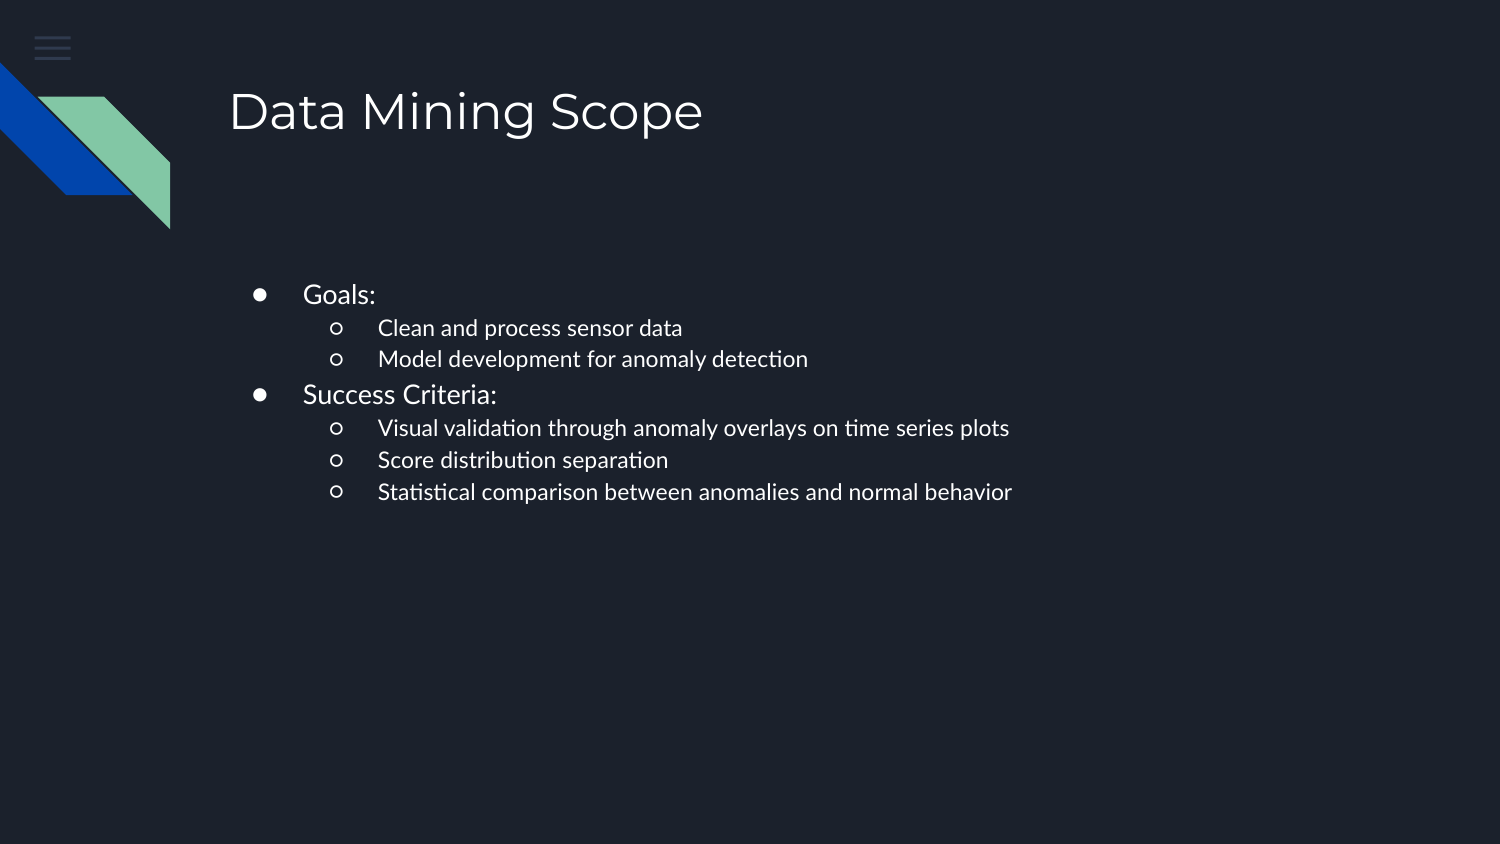

# Data Mining Scope
Goals:
Clean and process sensor data
Model development for anomaly detection
Success Criteria:
Visual validation through anomaly overlays on time series plots
Score distribution separation
Statistical comparison between anomalies and normal behavior